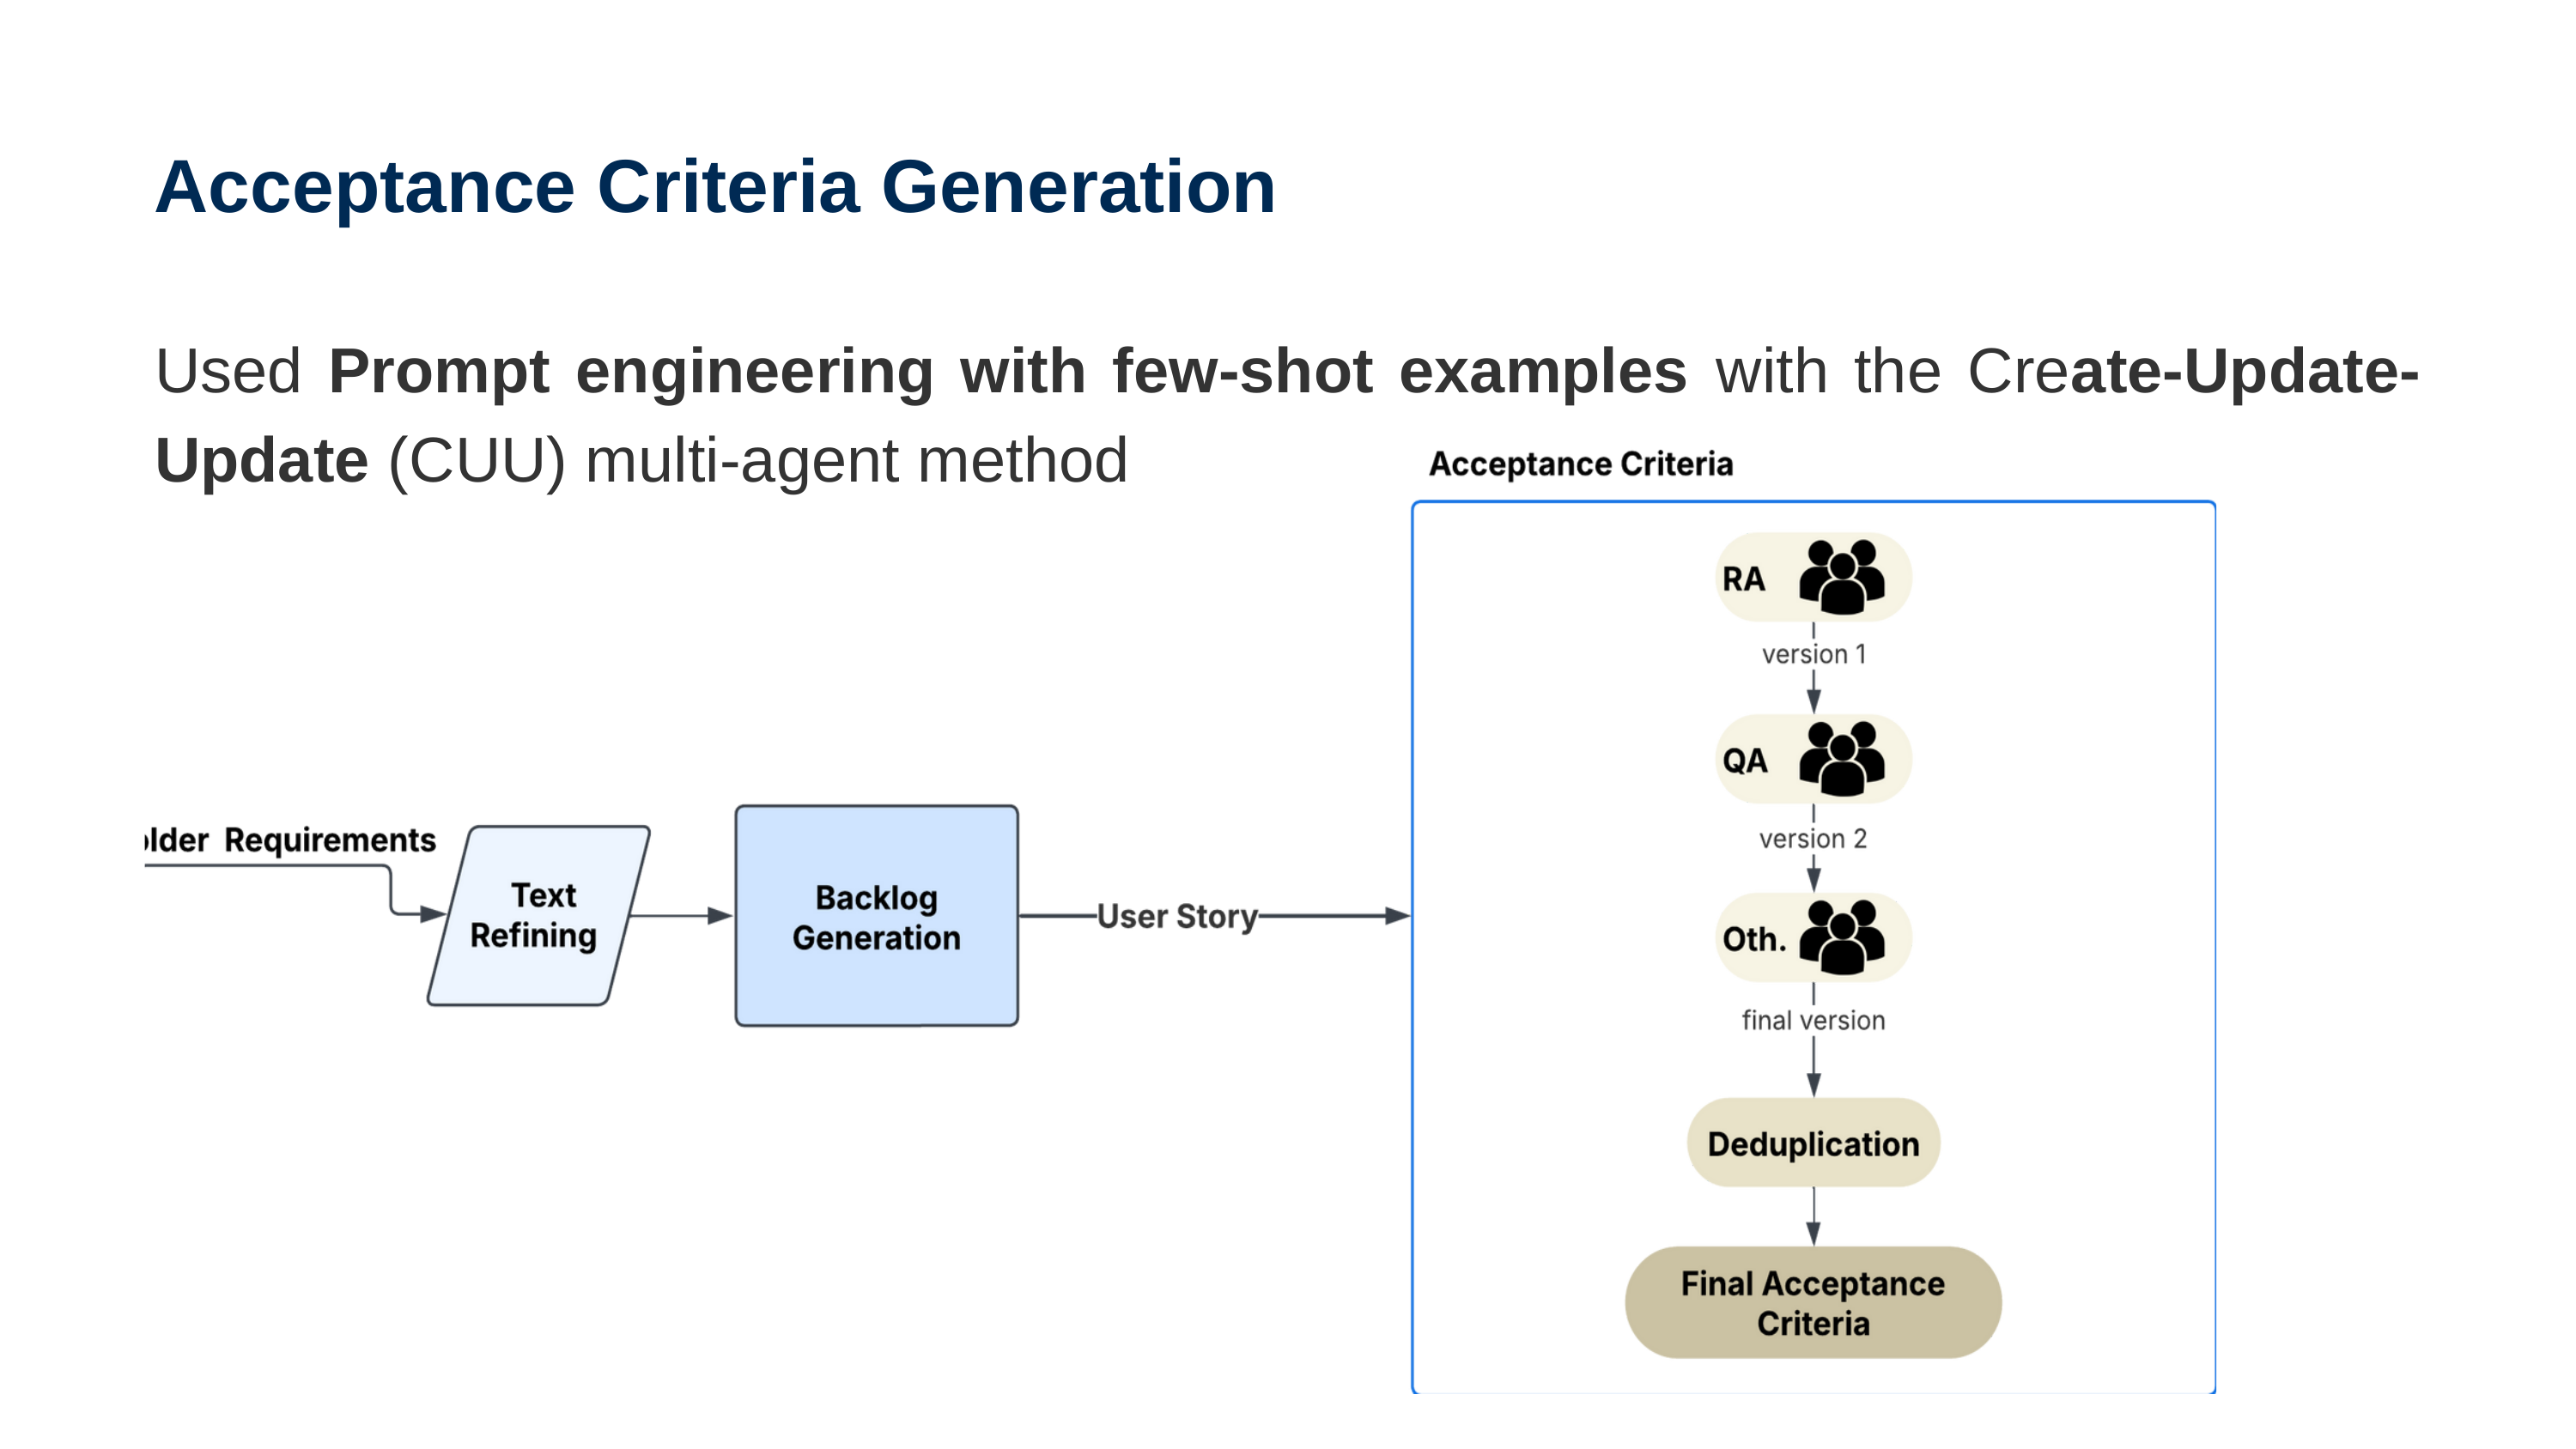

Acceptance Criteria Generation
Used Prompt engineering with few-shot examples with the Create-Update-Update (CUU) multi-agent method